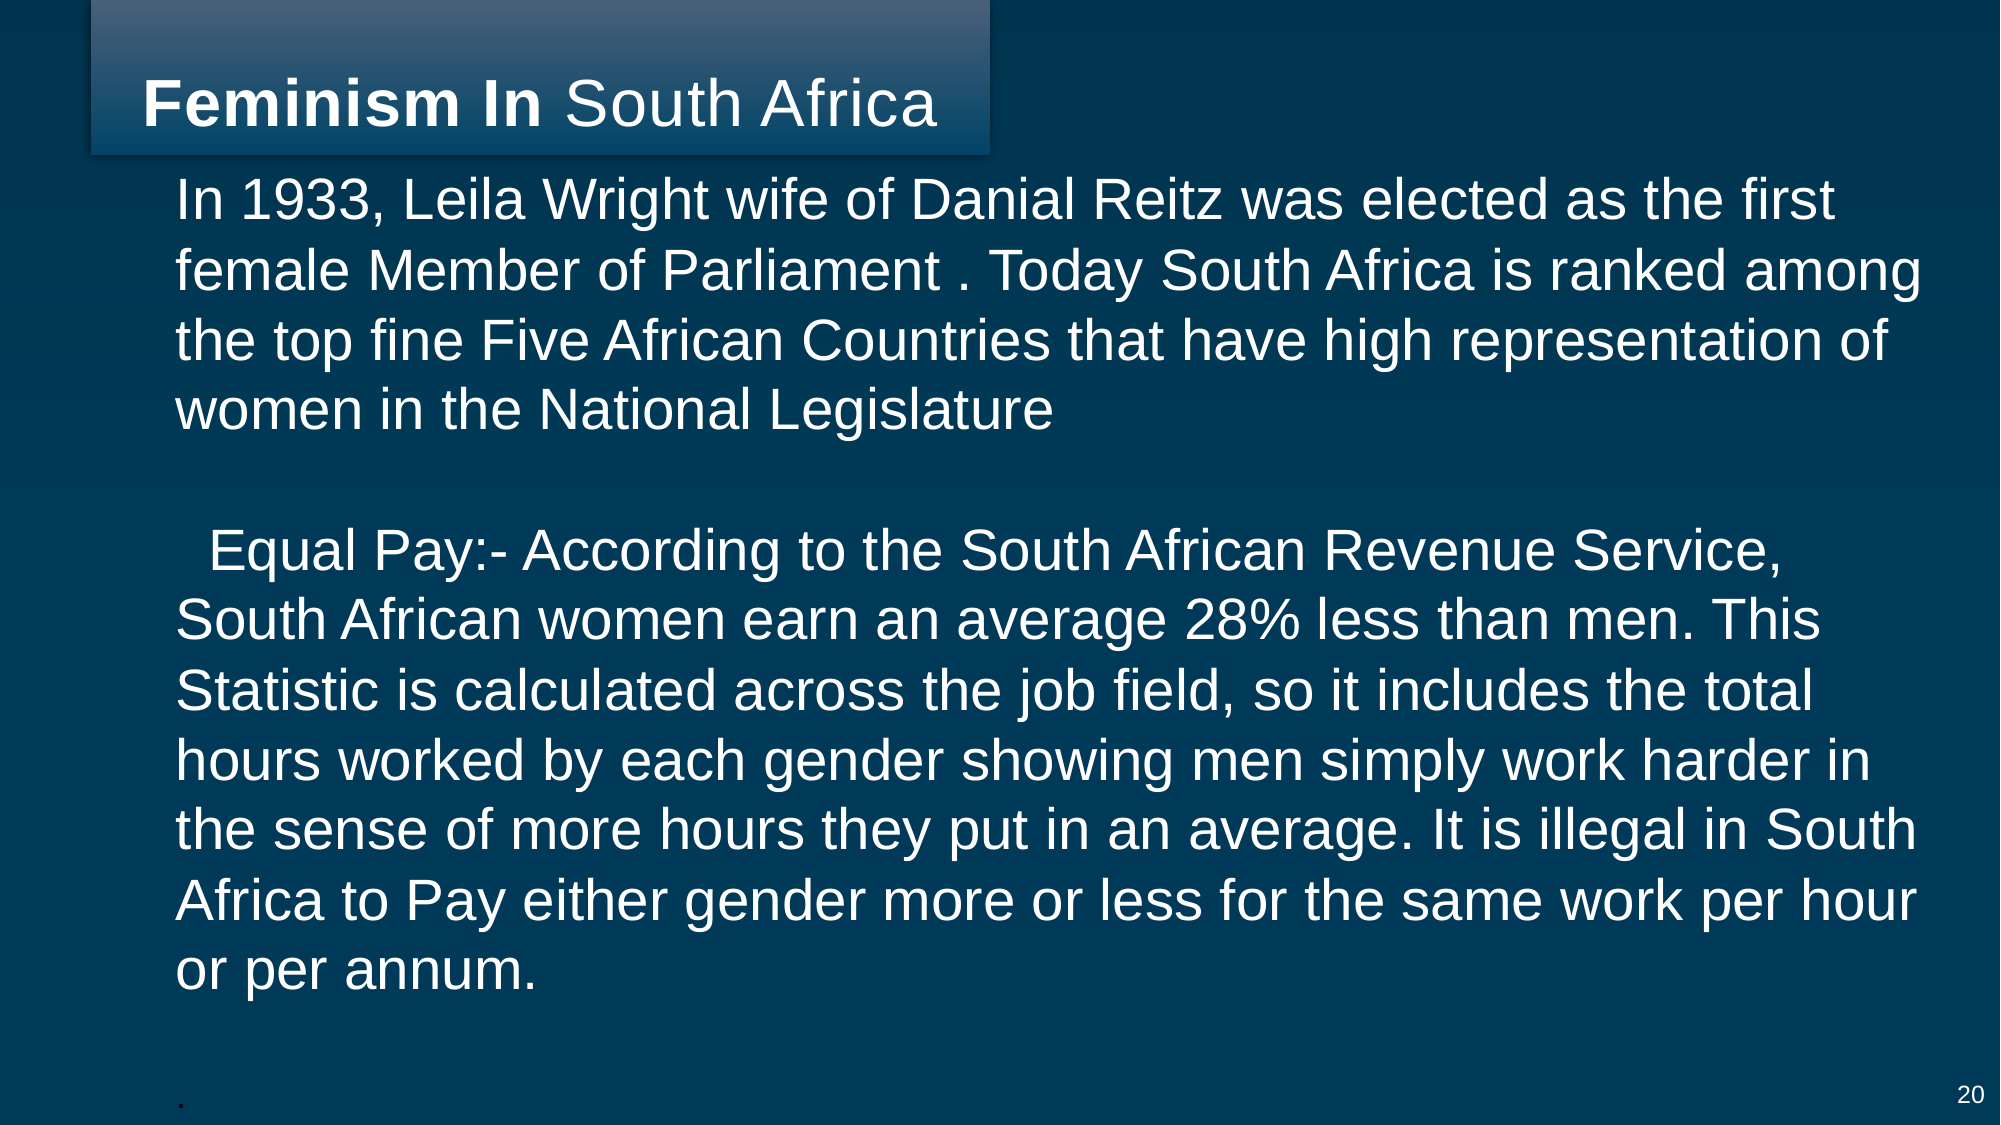

# Feminism In South Africa
In 1933, Leila Wright wife of Danial Reitz was elected as the first female Member of Parliament . Today South Africa is ranked among the top fine Five African Countries that have high representation of women in the National Legislature

  Equal Pay:- According to the South African Revenue Service, South African women earn an average 28% less than men. This Statistic is calculated across the job field, so it includes the total hours worked by each gender showing men simply work harder in the sense of more hours they put in an average. It is illegal in South Africa to Pay either gender more or less for the same work per hour or per annum.

.
20